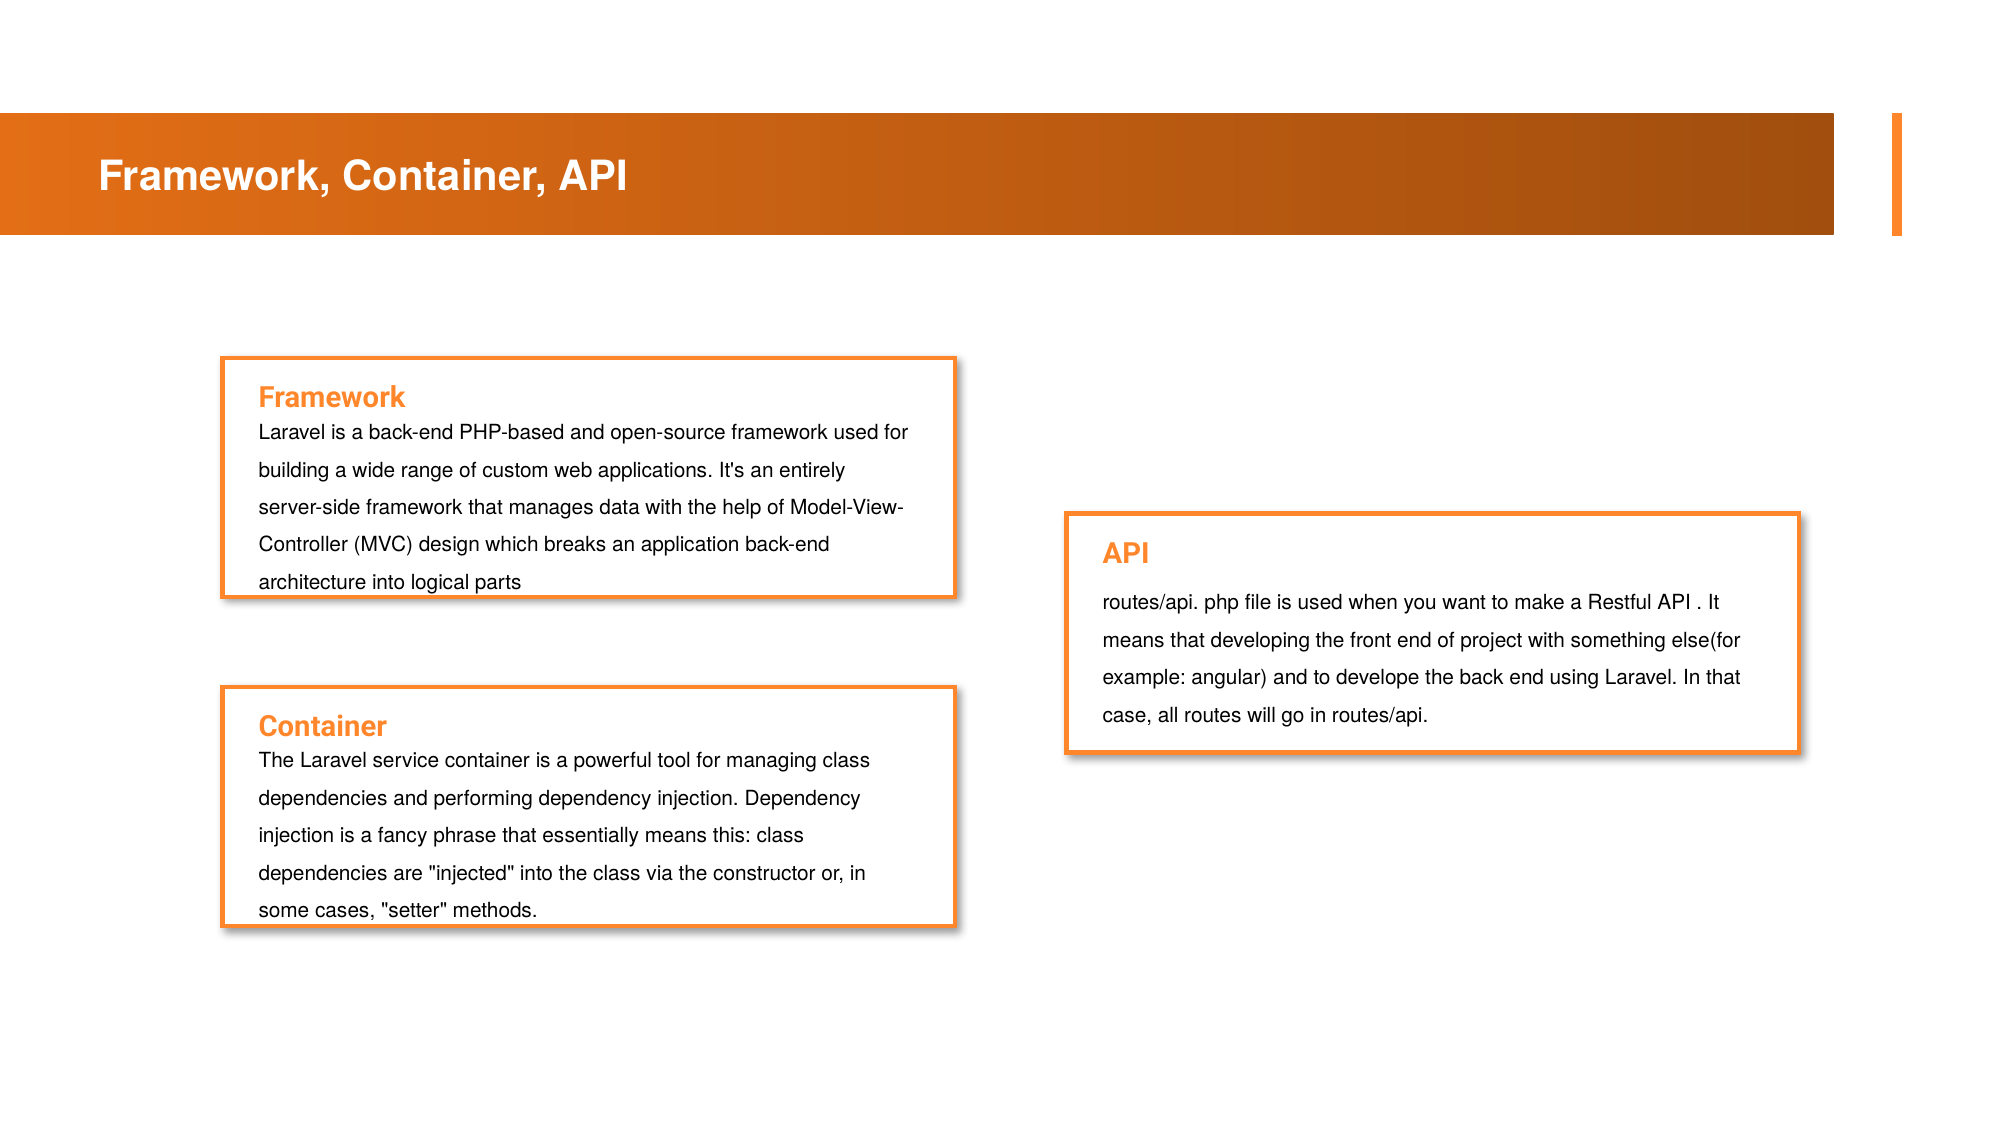

Framework, Container, API

Framework
Laravel is a back-end PHP-based and open-source framework used for building a wide range of custom web applications. It's an entirely server-side framework that manages data with the help of Model-View-Controller (MVC) design which breaks an application back-end architecture into logical parts

API
routes/api. php file is used when you want to make a Restful API . It means that developing the front end of project with something else(for example: angular) and to develope the back end using Laravel. In that case, all routes will go in routes/api.

Container
The Laravel service container is a powerful tool for managing class dependencies and performing dependency injection. Dependency injection is a fancy phrase that essentially means this: class dependencies are "injected" into the class via the constructor or, in some cases, "setter" methods.